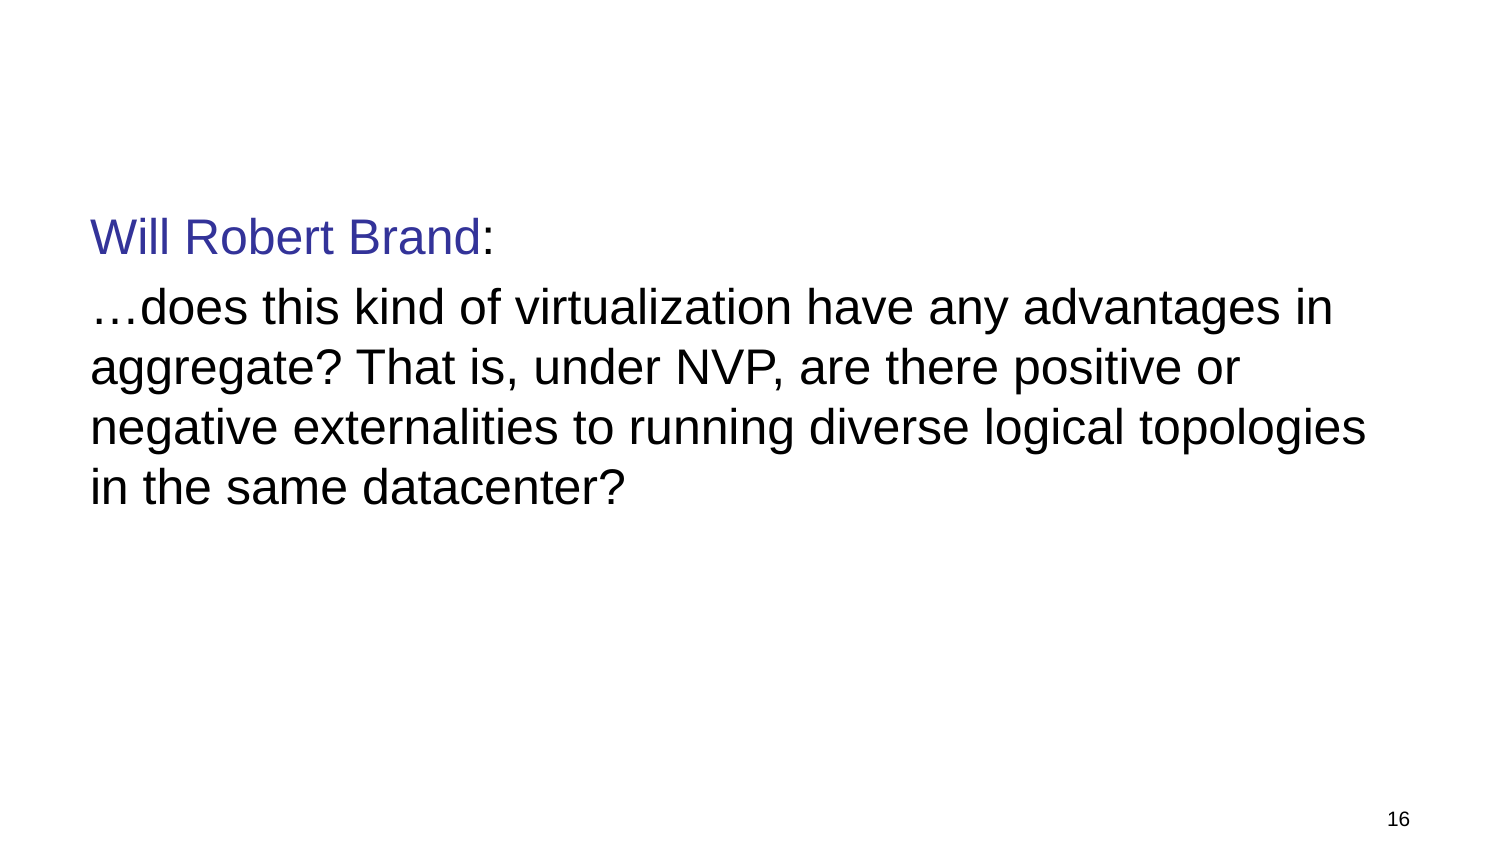

#
Will Robert Brand:
…does this kind of virtualization have any advantages in aggregate? That is, under NVP, are there positive or negative externalities to running diverse logical topologies in the same datacenter?
16